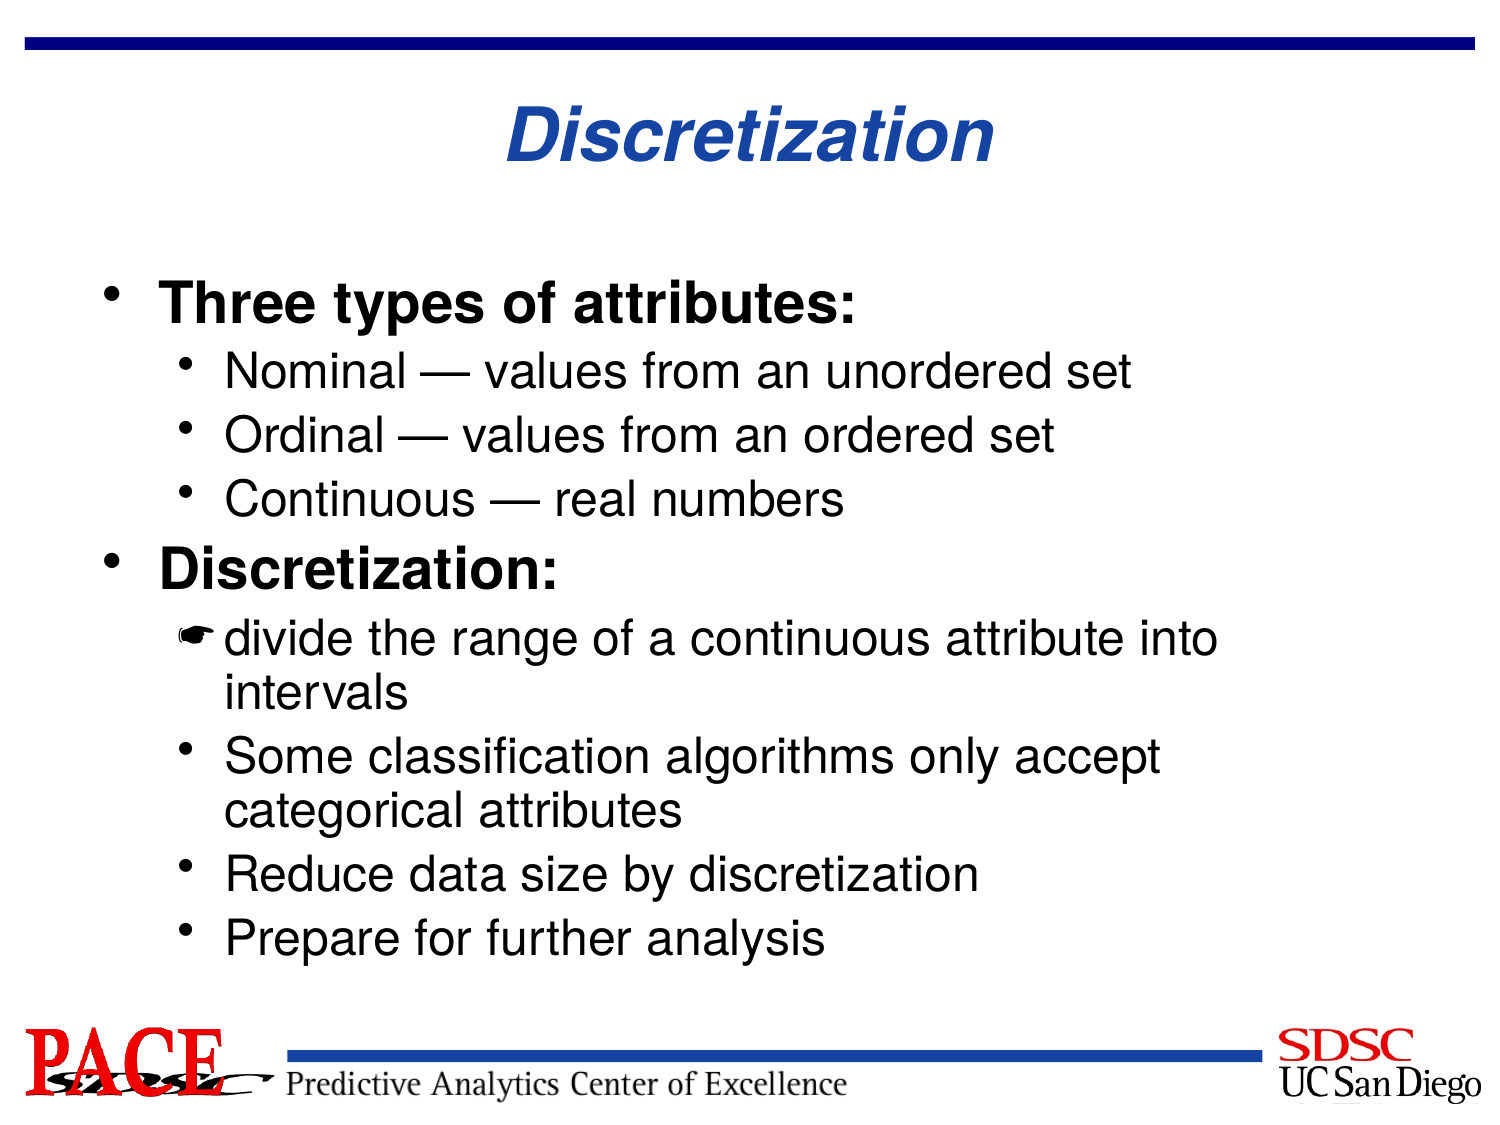

# Discretization
Three types of attributes:
Nominal — values from an unordered set
Ordinal — values from an ordered set
Continuous — real numbers
Discretization:
divide the range of a continuous attribute into intervals
Some classification algorithms only accept categorical attributes
Reduce data size by discretization
Prepare for further analysis